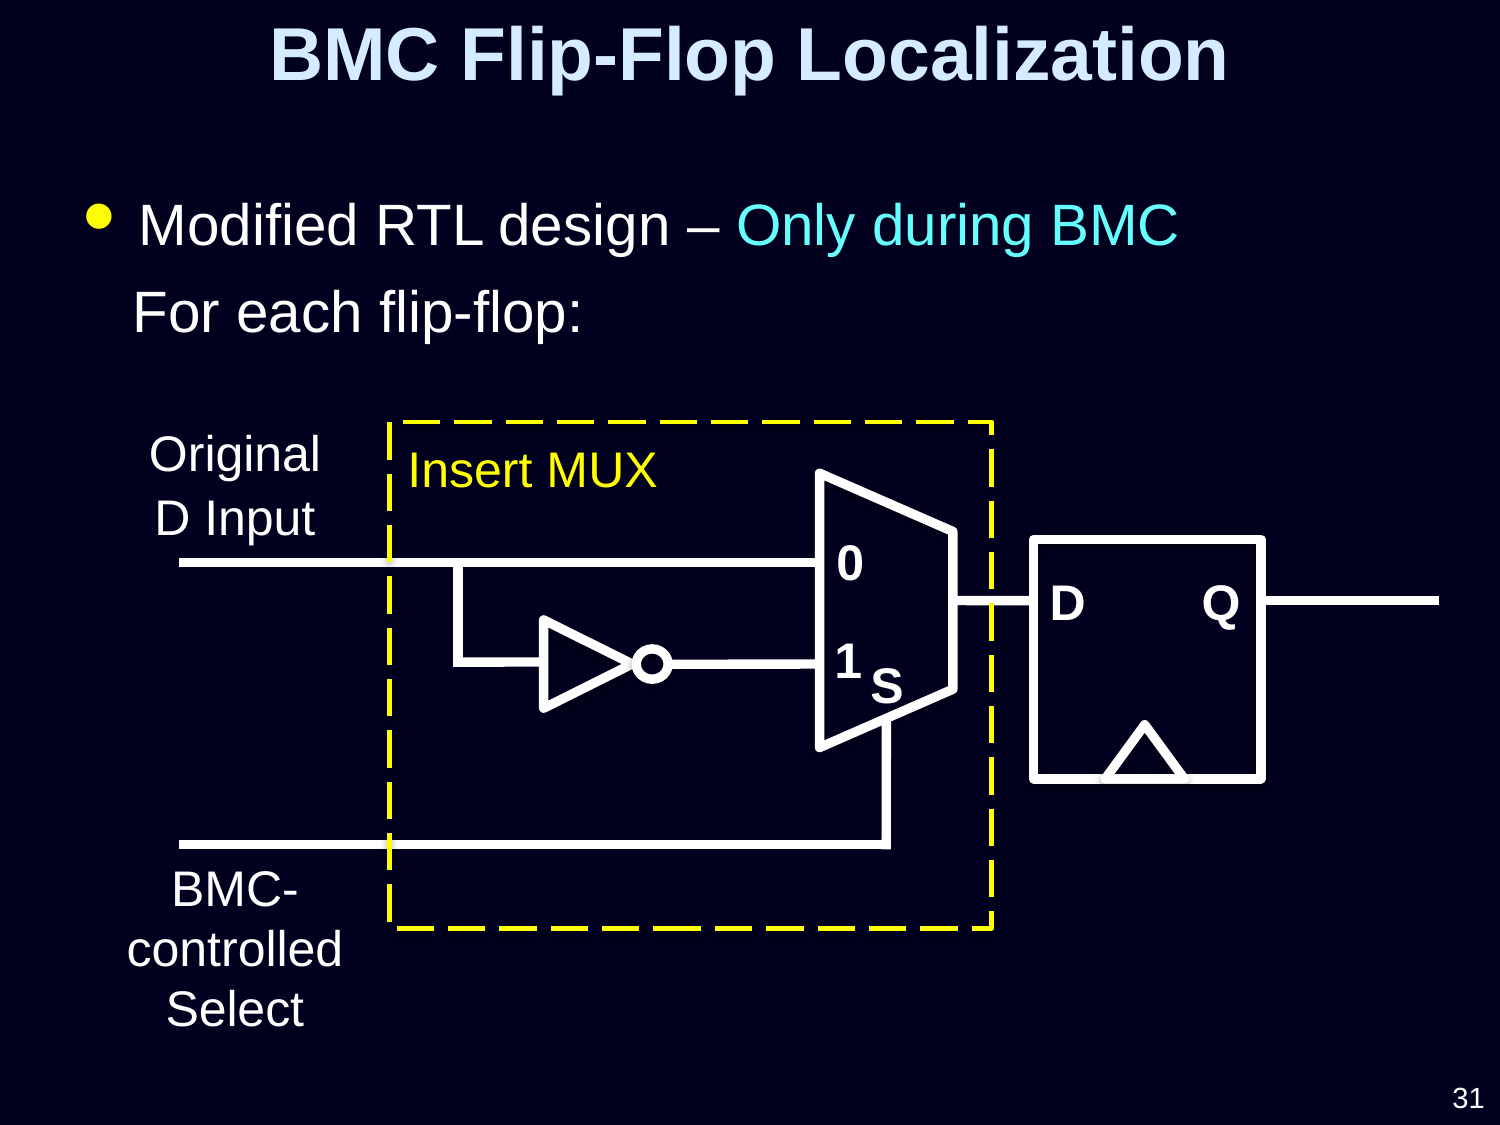

BMC Flip-Flop Localization
Modified RTL design – Only during BMC
For each flip-flop:
Original

Insert MUX
D Input
0

D
Q

1
S

BMC-controlled
Select
31